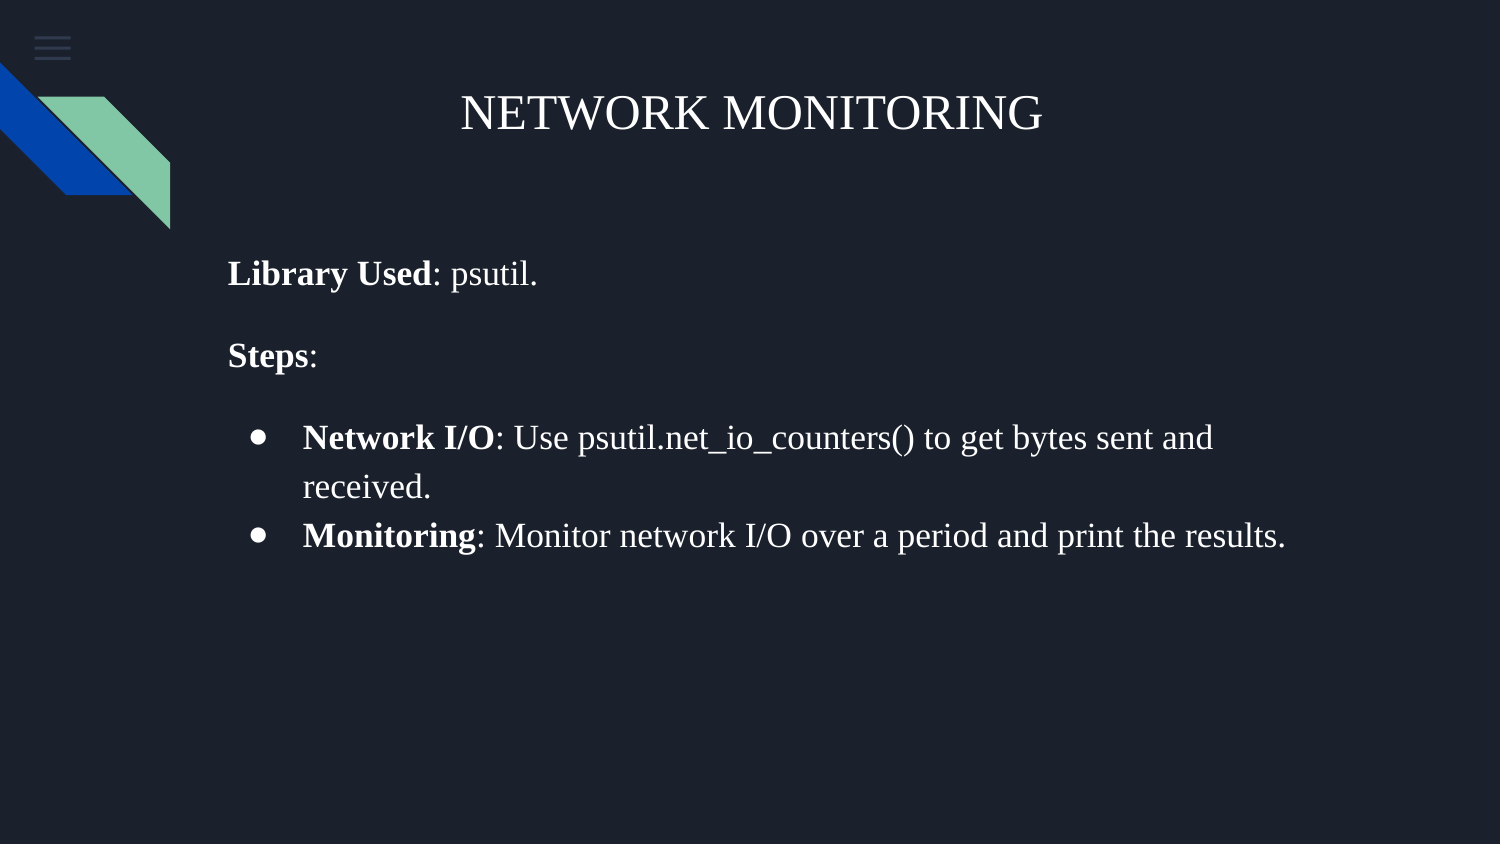

# NETWORK MONITORING
Library Used: psutil.
Steps:
Network I/O: Use psutil.net_io_counters() to get bytes sent and received.
Monitoring: Monitor network I/O over a period and print the results.